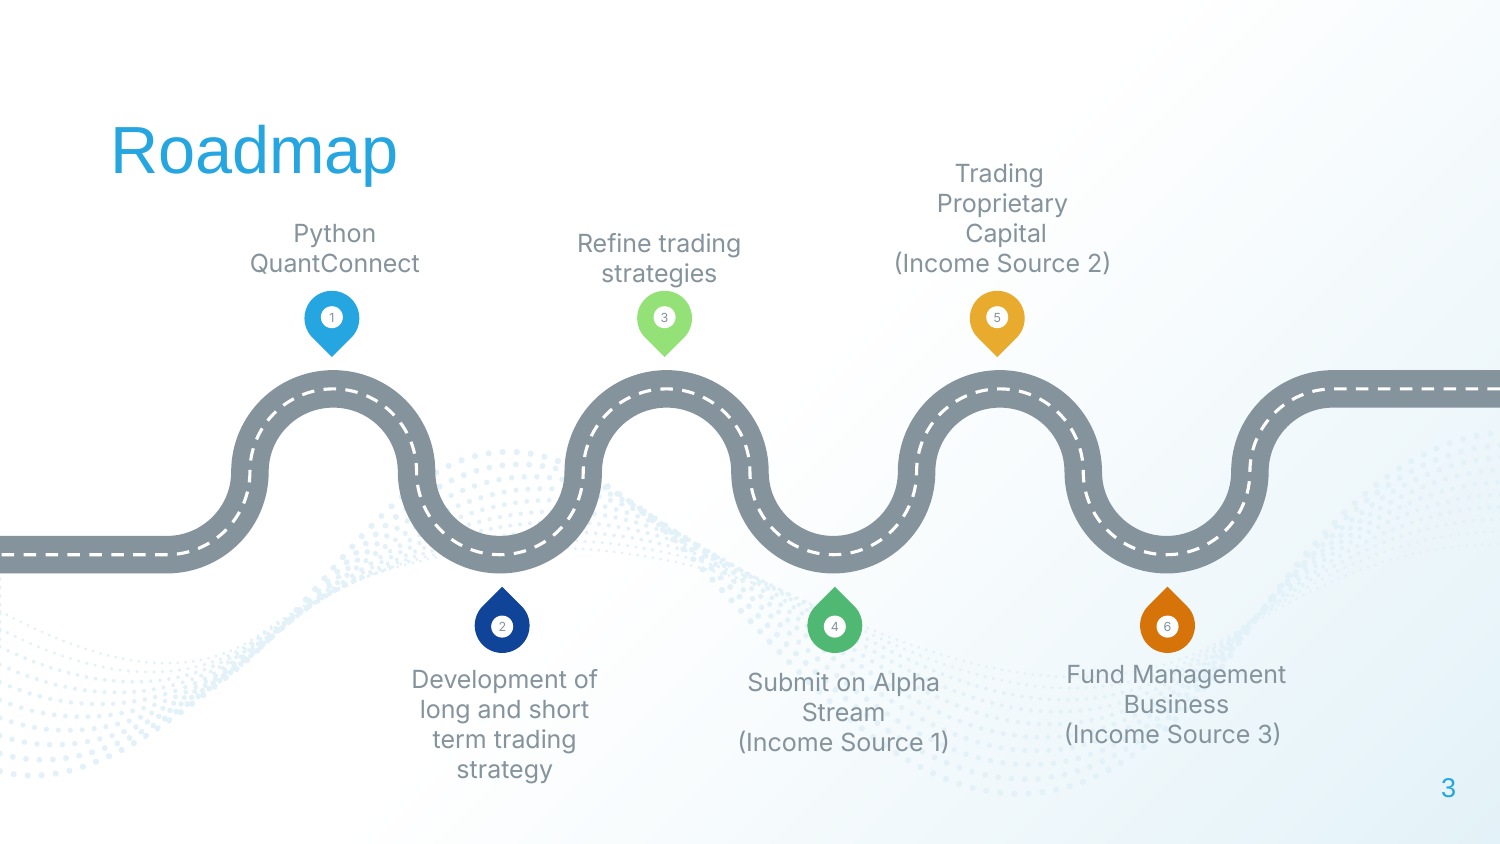

# Roadmap
Trading
Proprietary
 Capital
(Income Source 2)
Refine trading strategies
Python
QuantConnect

1

3

5

2

4

6
Fund Management
Business
(Income Source 3)
Development of long and short term trading strategy
Submit on Alpha Stream
(Income Source 1)
3